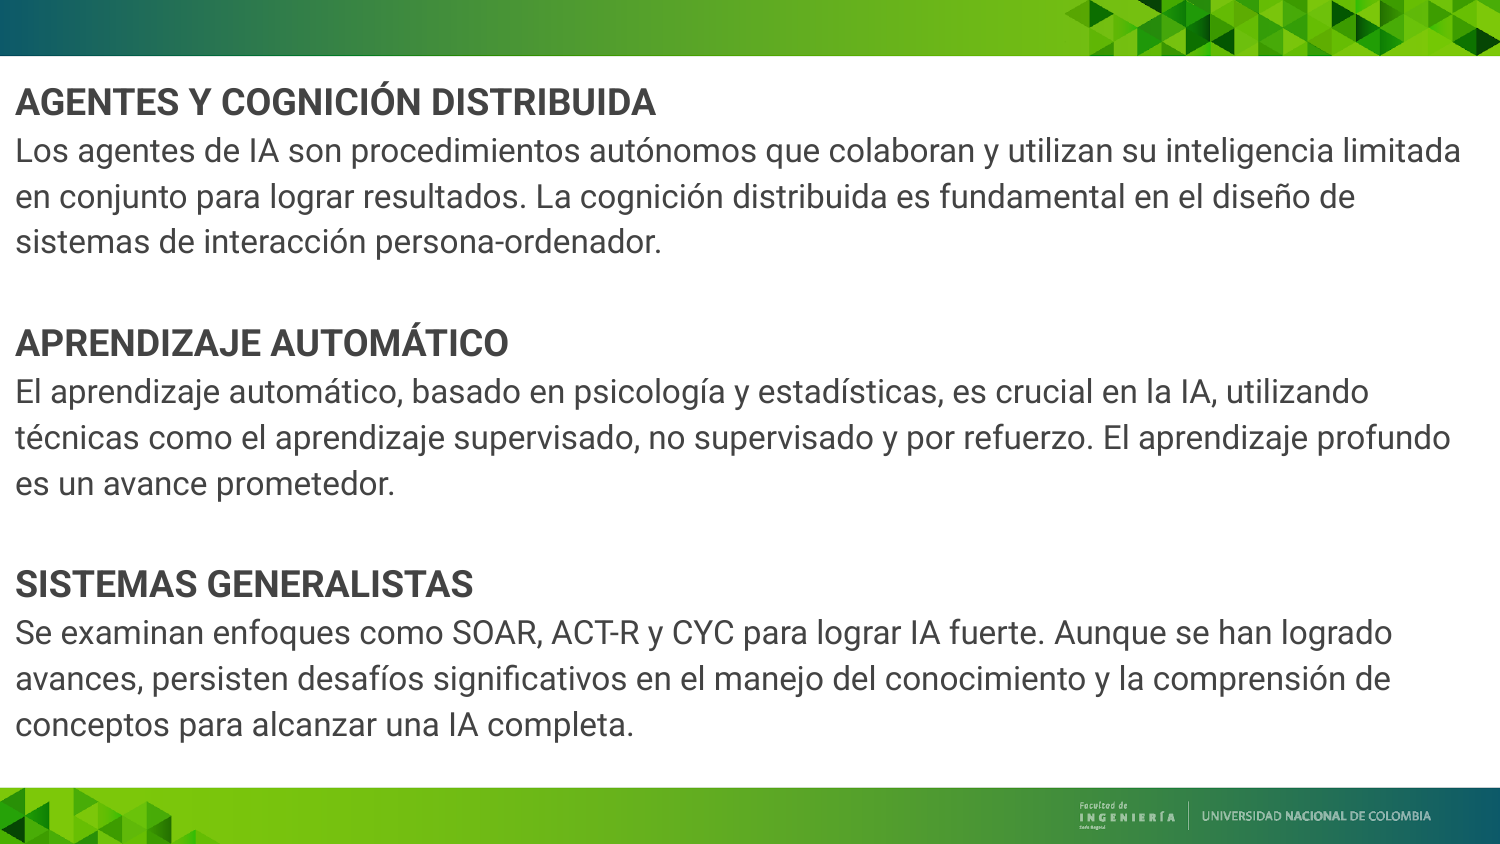

AGENTES Y COGNICIÓN DISTRIBUIDA
Los agentes de IA son procedimientos autónomos que colaboran y utilizan su inteligencia limitada en conjunto para lograr resultados. La cognición distribuida es fundamental en el diseño de sistemas de interacción persona-ordenador.

APRENDIZAJE AUTOMÁTICO
El aprendizaje automático, basado en psicología y estadísticas, es crucial en la IA, utilizando técnicas como el aprendizaje supervisado, no supervisado y por refuerzo. El aprendizaje profundo es un avance prometedor.

SISTEMAS GENERALISTAS
Se examinan enfoques como SOAR, ACT-R y CYC para lograr IA fuerte. Aunque se han logrado avances, persisten desafíos significativos en el manejo del conocimiento y la comprensión de conceptos para alcanzar una IA completa.